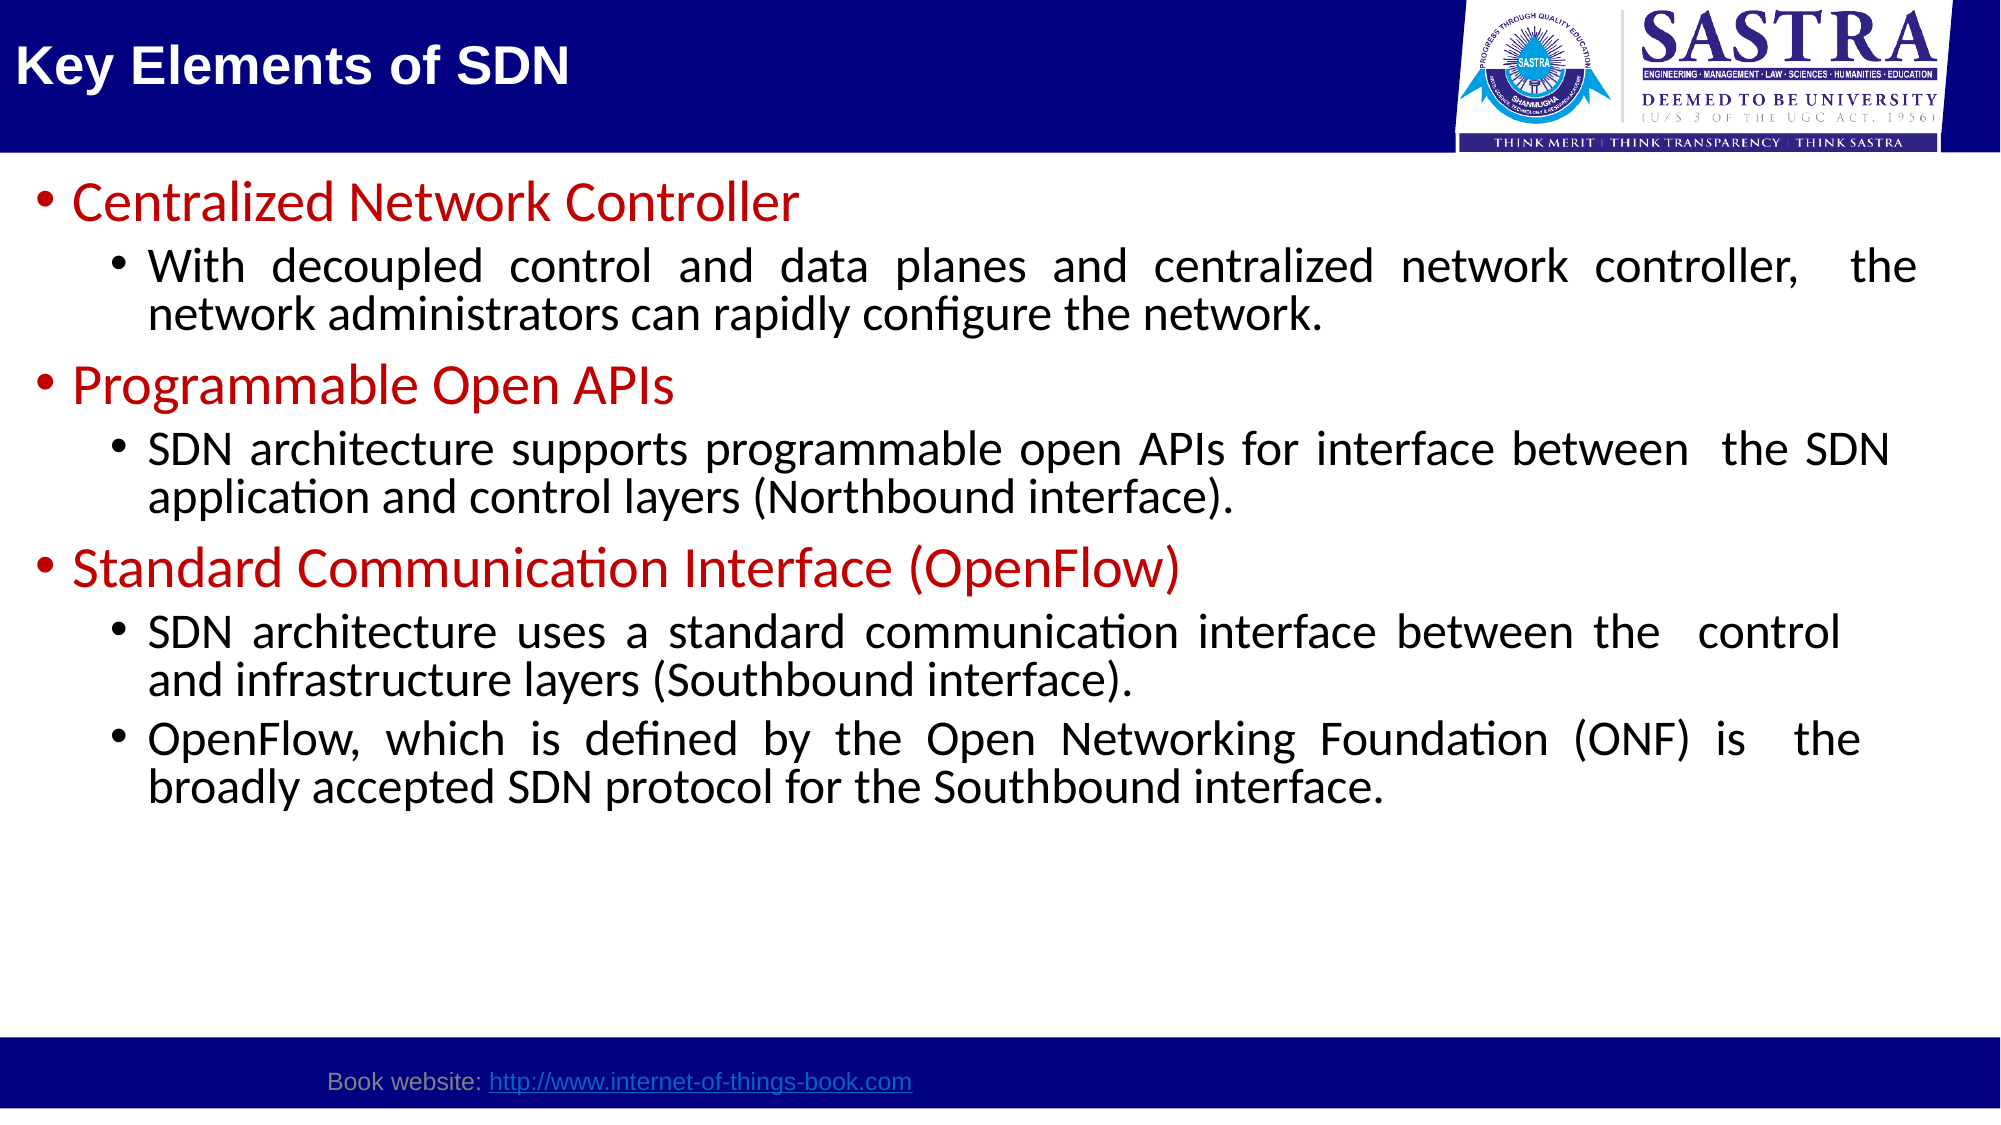

# Key Elements of SDN
Centralized Network Controller
With decoupled control and data planes and centralized network controller,  the network administrators can rapidly configure the network.
Programmable Open APIs
SDN architecture supports programmable open APIs for interface between  the SDN application and control layers (Northbound interface).
Standard Communication Interface (OpenFlow)
SDN architecture uses a standard communication interface between the  control and infrastructure layers (Southbound interface).
OpenFlow, which is defined by the Open Networking Foundation (ONF) is  the broadly accepted SDN protocol for the Southbound interface.
Book website: http://www.internet-of-things-book.com